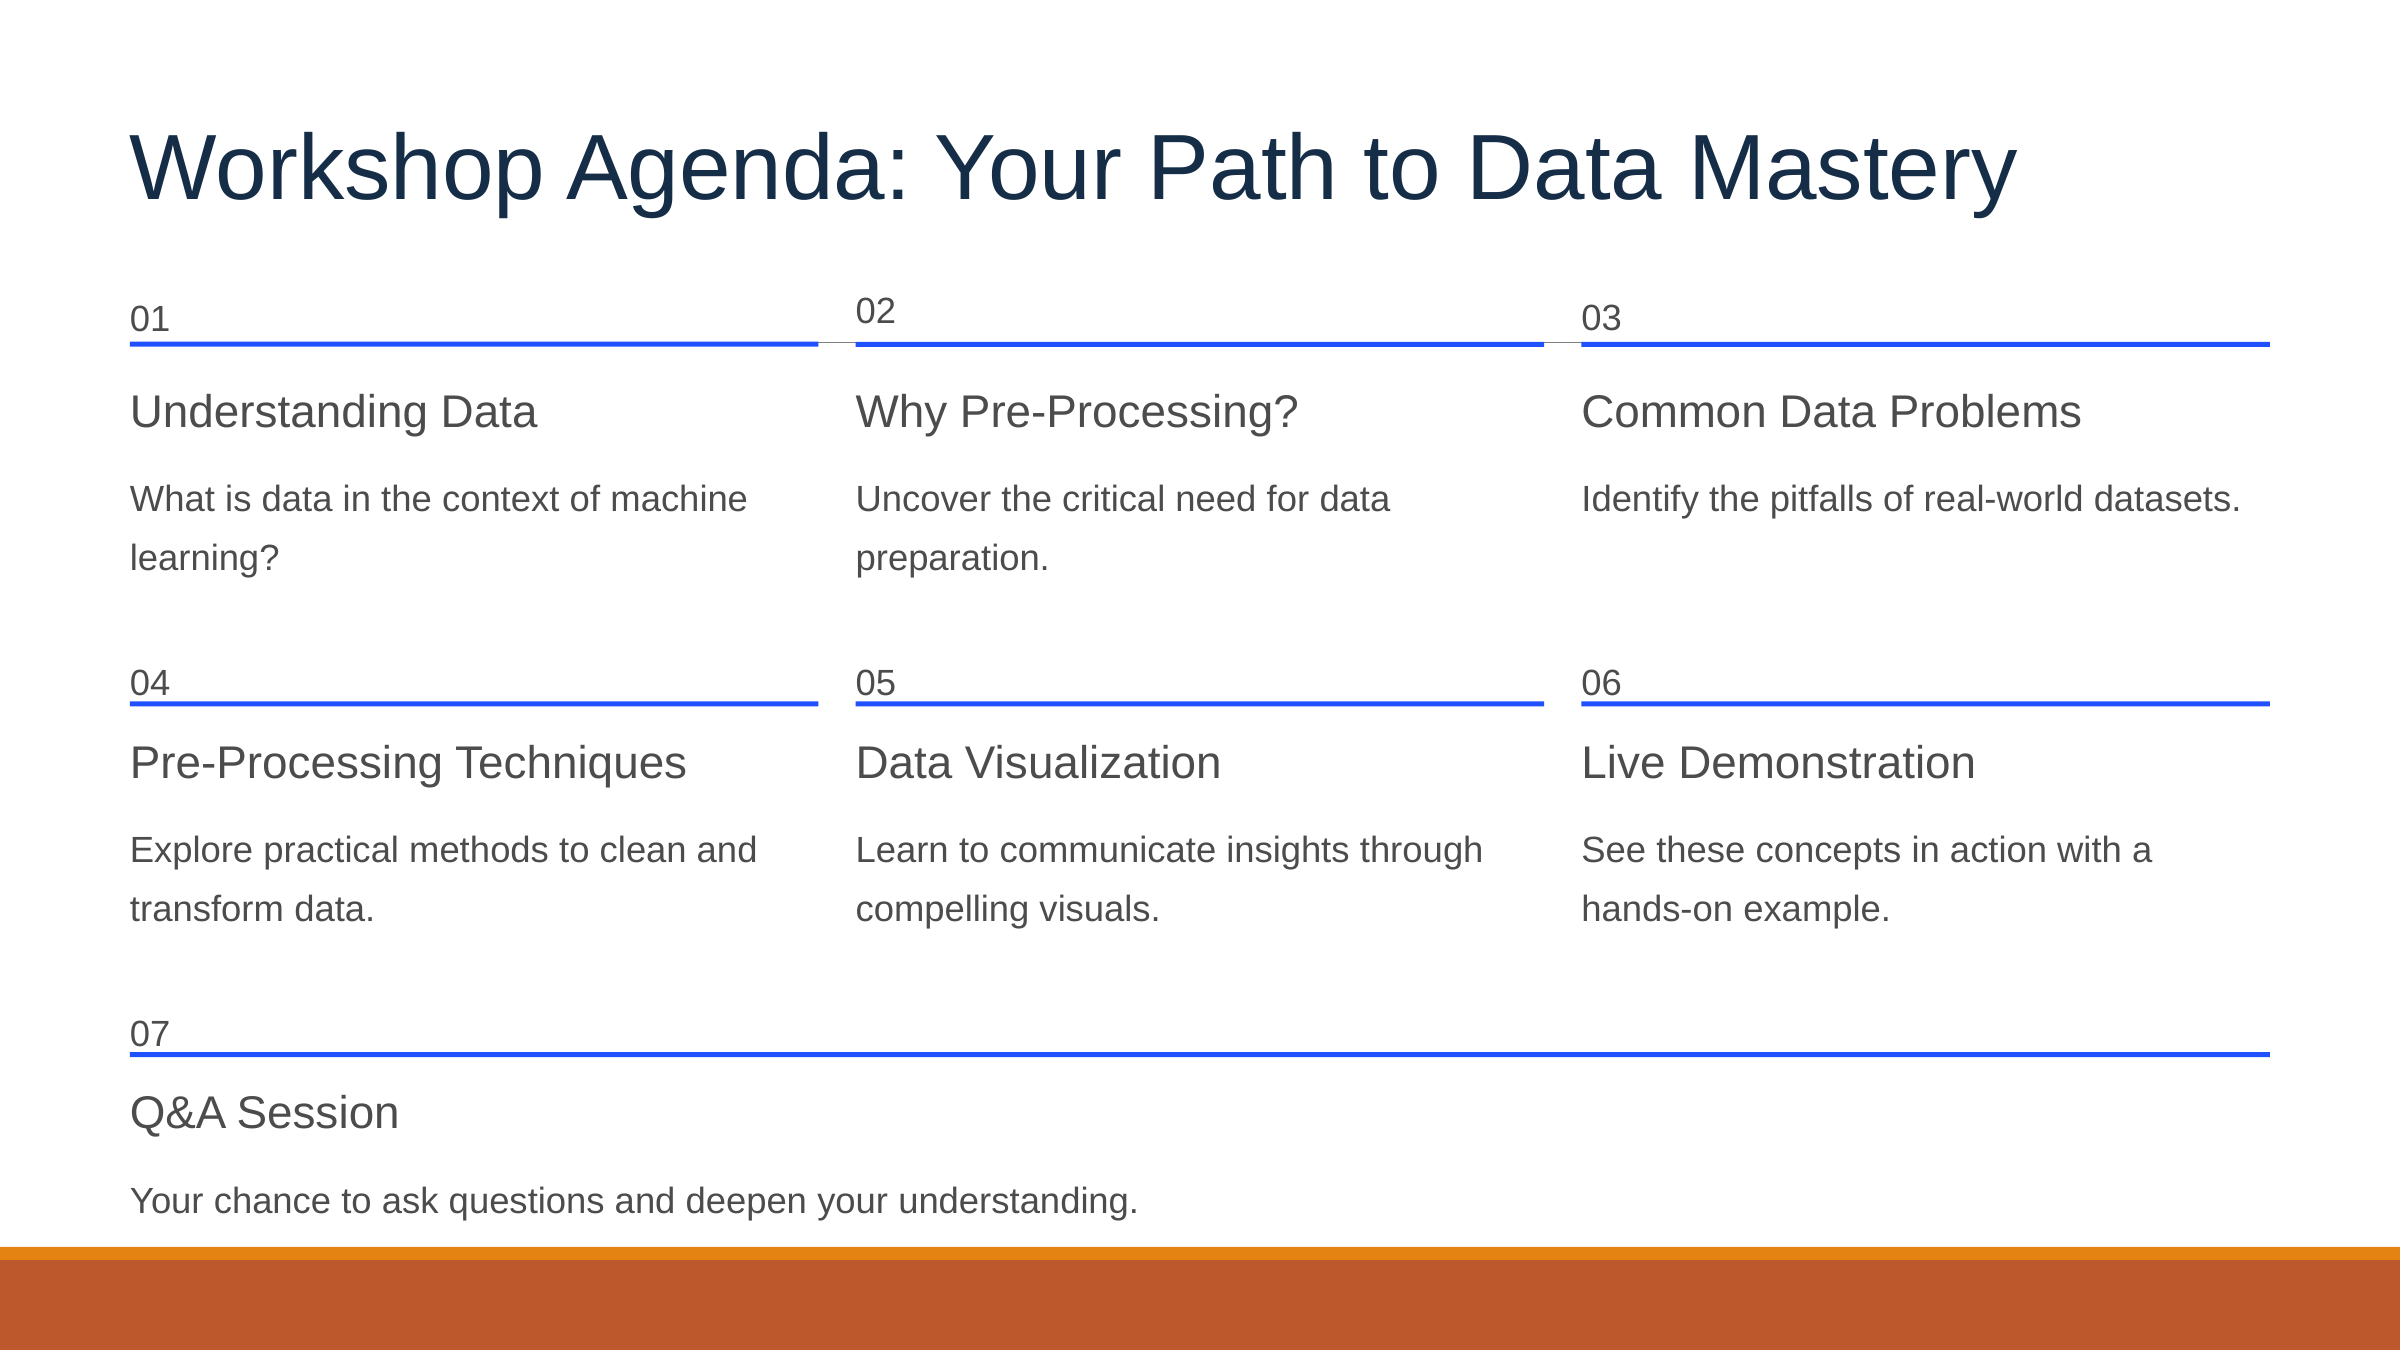

Workshop Agenda: Your Path to Data Mastery
02
03
01

Understanding Data
Why Pre-Processing?
Common Data Problems
What is data in the context of machine learning?
Uncover the critical need for data preparation.
Identify the pitfalls of real-world datasets.
04
05
06

Pre-Processing Techniques
Data Visualization
Live Demonstration
Explore practical methods to clean and transform data.
Learn to communicate insights through compelling visuals.
See these concepts in action with a hands-on example.
07

Q&A Session
Your chance to ask questions and deepen your understanding.